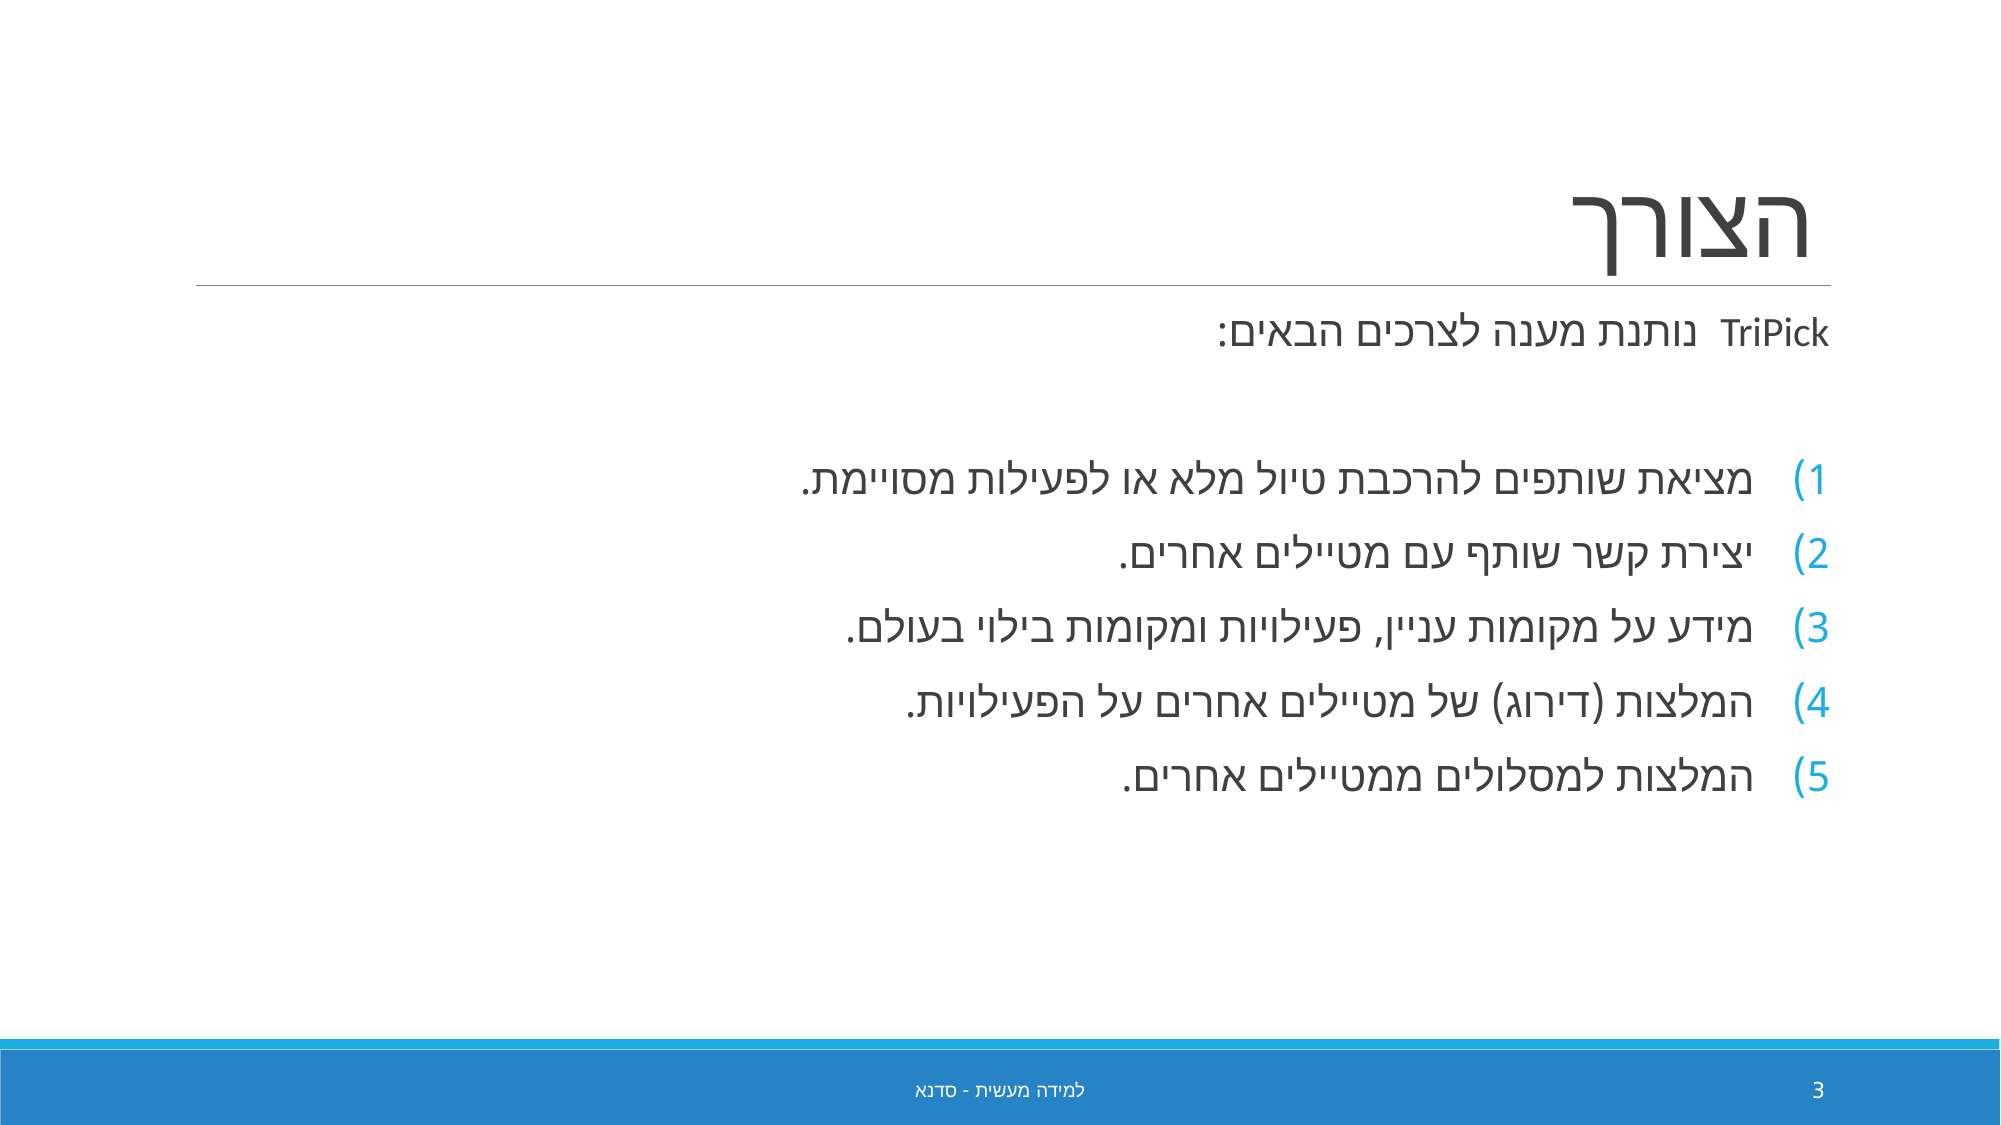

# הצורך
TriPick  נותנת מענה לצרכים הבאים:

מציאת שותפים להרכבת טיול מלא או לפעילות מסויימת.
יצירת קשר שותף עם מטיילים אחרים.
מידע על מקומות עניין, פעילויות ומקומות בילוי בעולם.
המלצות (דירוג) של מטיילים אחרים על הפעילויות.
המלצות למסלולים ממטיילים אחרים.
למידה מעשית - סדנא
3